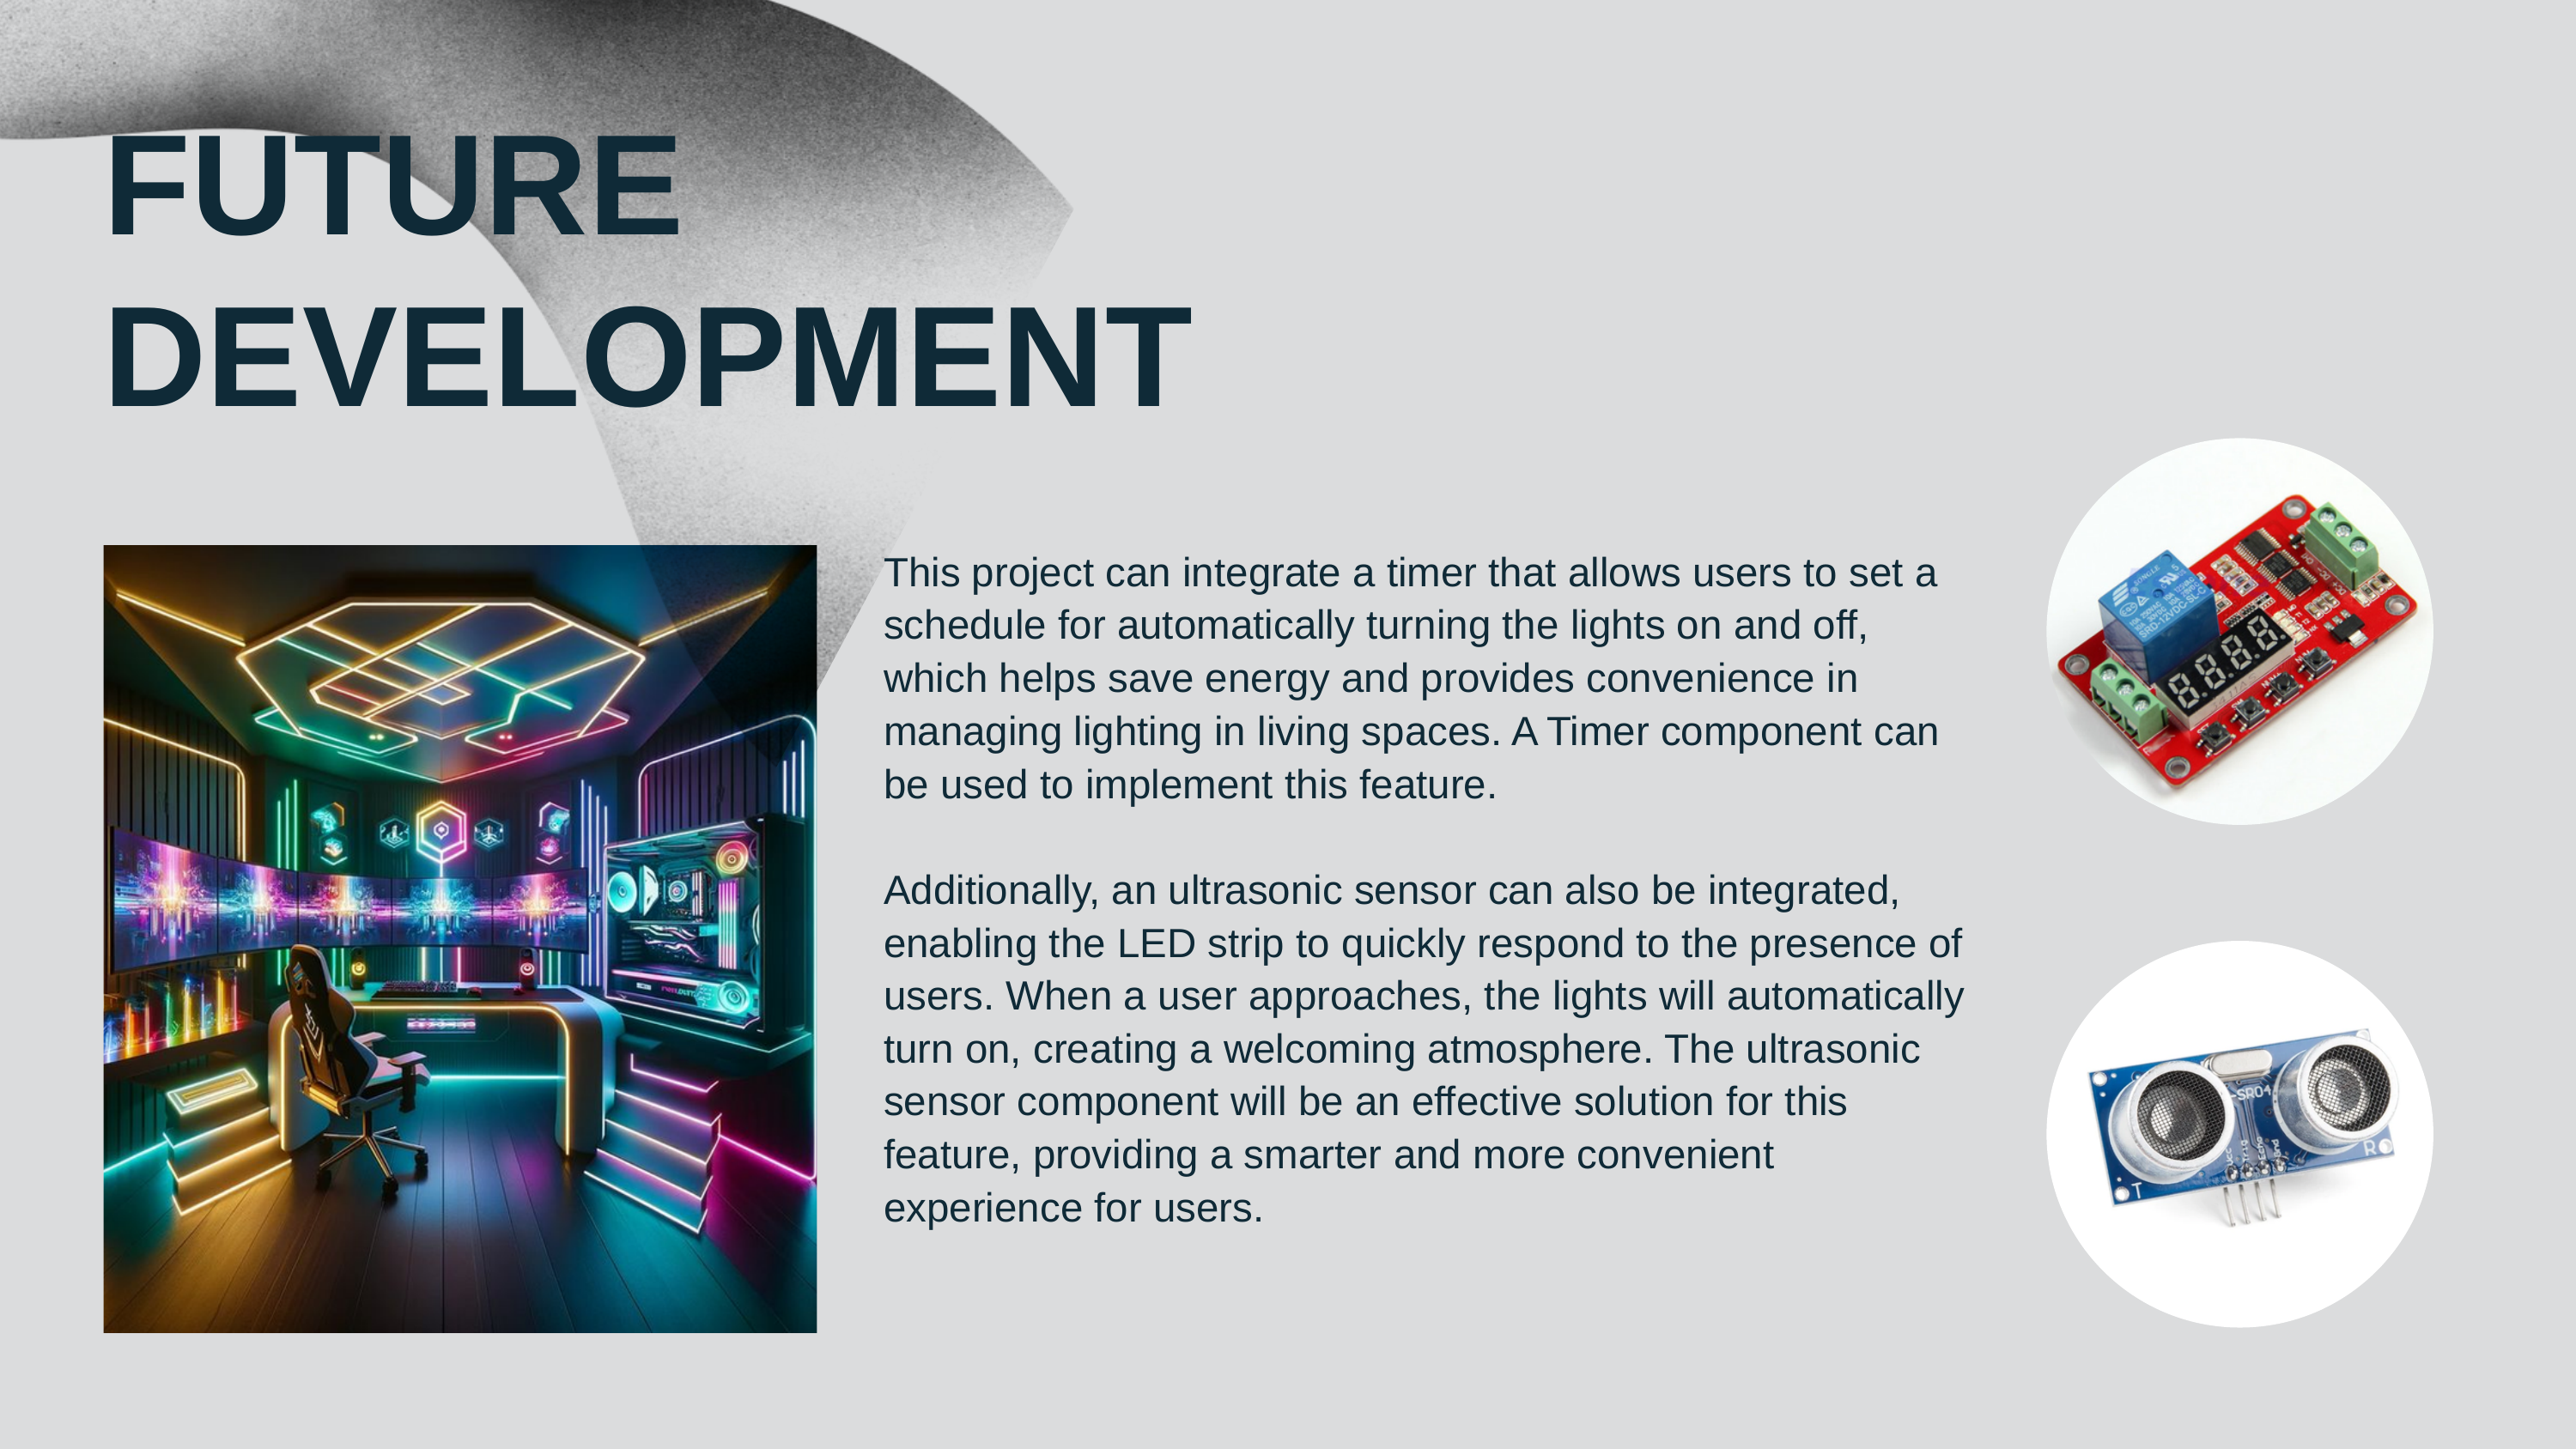

FUTURE DEVELOPMENT

This project can integrate a timer that allows users to set a schedule for automatically turning the lights on and off, which helps save energy and provides convenience in managing lighting in living spaces. A Timer component can be used to implement this feature.

Additionally, an ultrasonic sensor can also be integrated, enabling the LED strip to quickly respond to the presence of users. When a user approaches, the lights will automatically turn on, creating a welcoming atmosphere. The ultrasonic sensor component will be an effective solution for this feature, providing a smarter and more convenient experience for users.